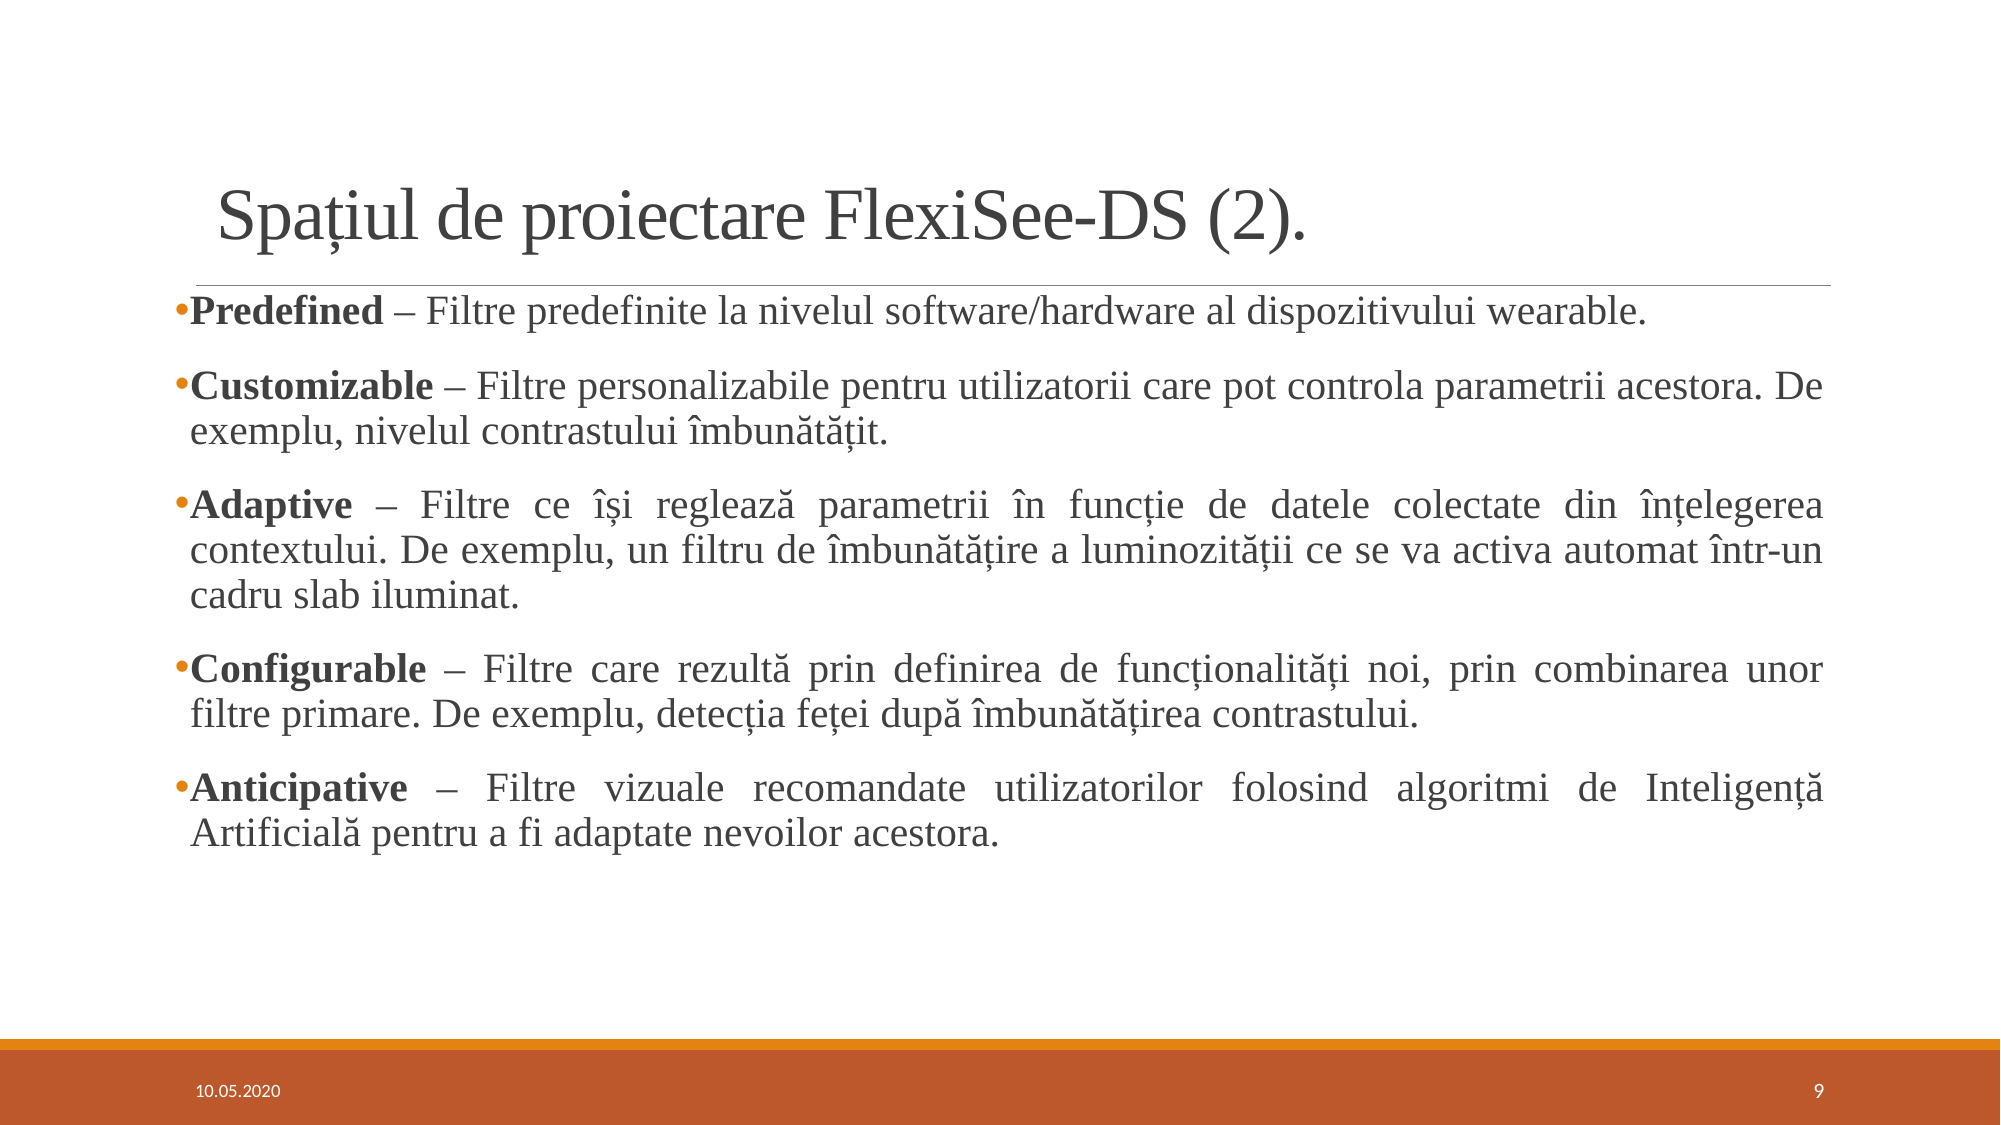

# Spațiul de proiectare FlexiSee-DS (2).
Predefined – Filtre predefinite la nivelul software/hardware al dispozitivului wearable.
Customizable – Filtre personalizabile pentru utilizatorii care pot controla parametrii acestora. De exemplu, nivelul contrastului îmbunătățit.
Adaptive – Filtre ce își reglează parametrii în funcție de datele colectate din înțelegerea contextului. De exemplu, un filtru de îmbunătățire a luminozității ce se va activa automat într-un cadru slab iluminat.
Configurable – Filtre care rezultă prin definirea de funcționalități noi, prin combinarea unor filtre primare. De exemplu, detecția feței după îmbunătățirea contrastului.
Anticipative – Filtre vizuale recomandate utilizatorilor folosind algoritmi de Inteligență Artificială pentru a fi adaptate nevoilor acestora.
10.05.2020
9